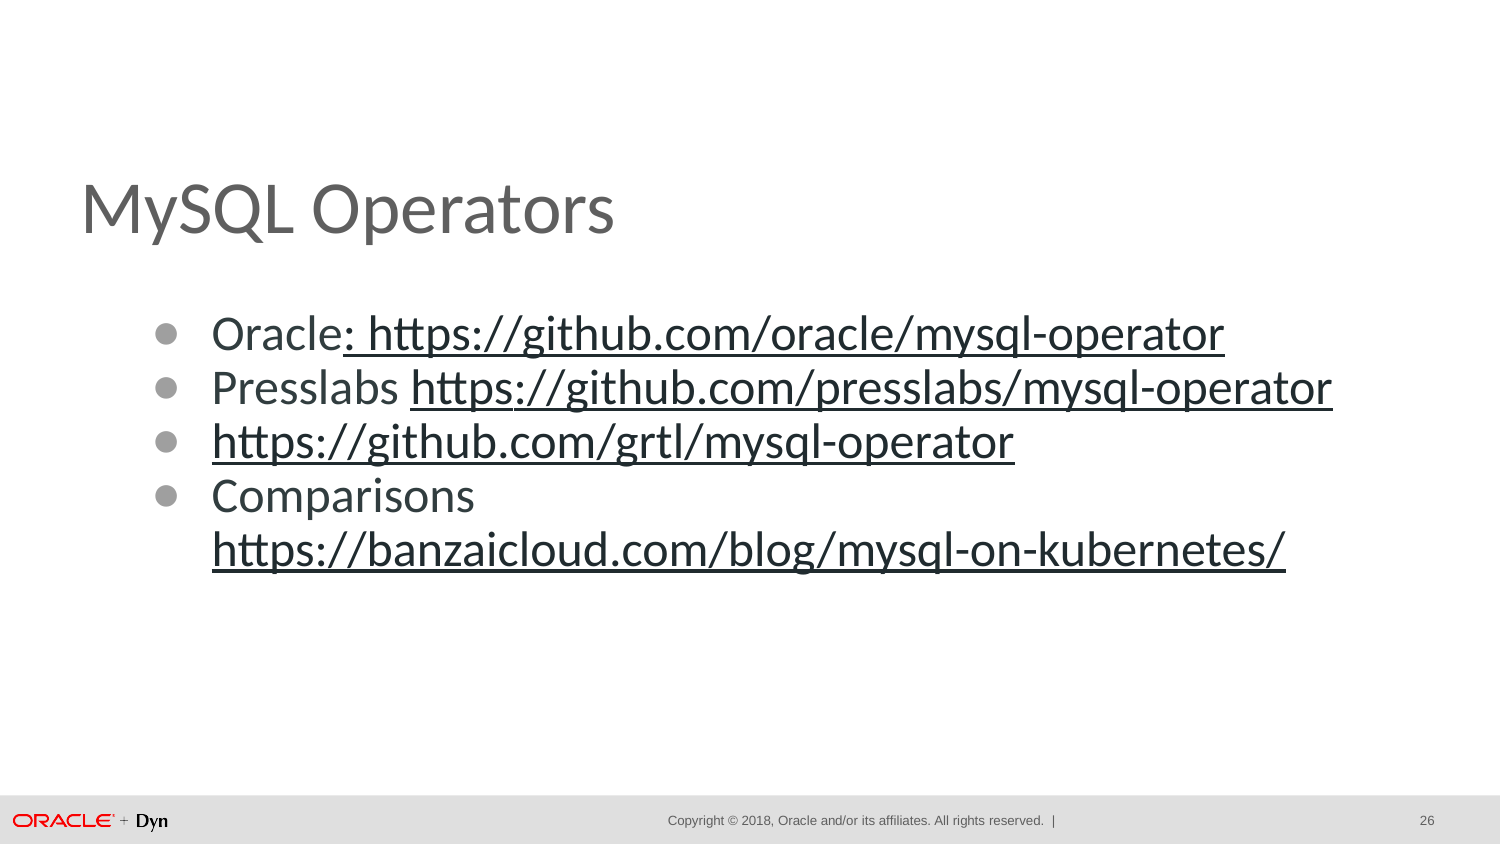

# MySQL Operators
Oracle: https://github.com/oracle/mysql-operator
Presslabs https://github.com/presslabs/mysql-operator
https://github.com/grtl/mysql-operator
Comparisons https://banzaicloud.com/blog/mysql-on-kubernetes/

26